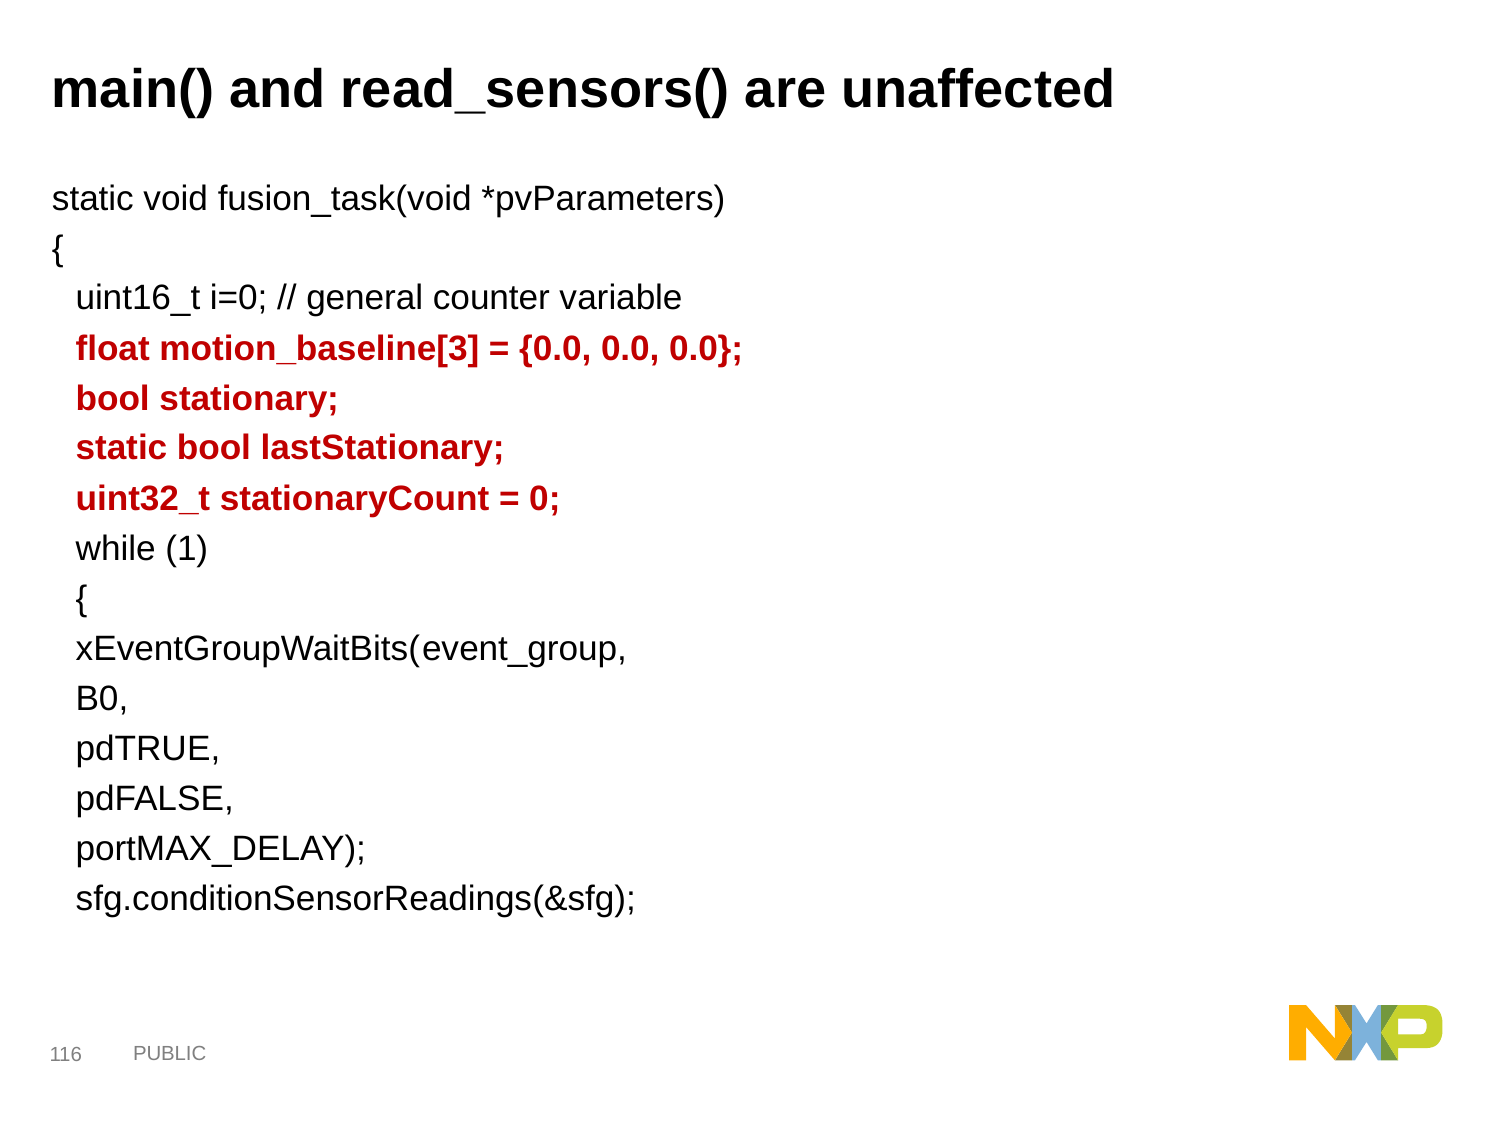

# main() and read_sensors() are unaffected
static void fusion_task(void *pvParameters)
{
		uint16_t i=0; // general counter variable
 		float motion_baseline[3] = {0.0, 0.0, 0.0};
 		bool stationary;
 		static bool lastStationary;
 		uint32_t stationaryCount = 0;
 		while (1)
 		{
 			xEventGroupWaitBits(	event_group,
 						B0,
 						pdTRUE,
 						pdFALSE,
 						portMAX_DELAY);
 			sfg.conditionSensorReadings(&sfg);